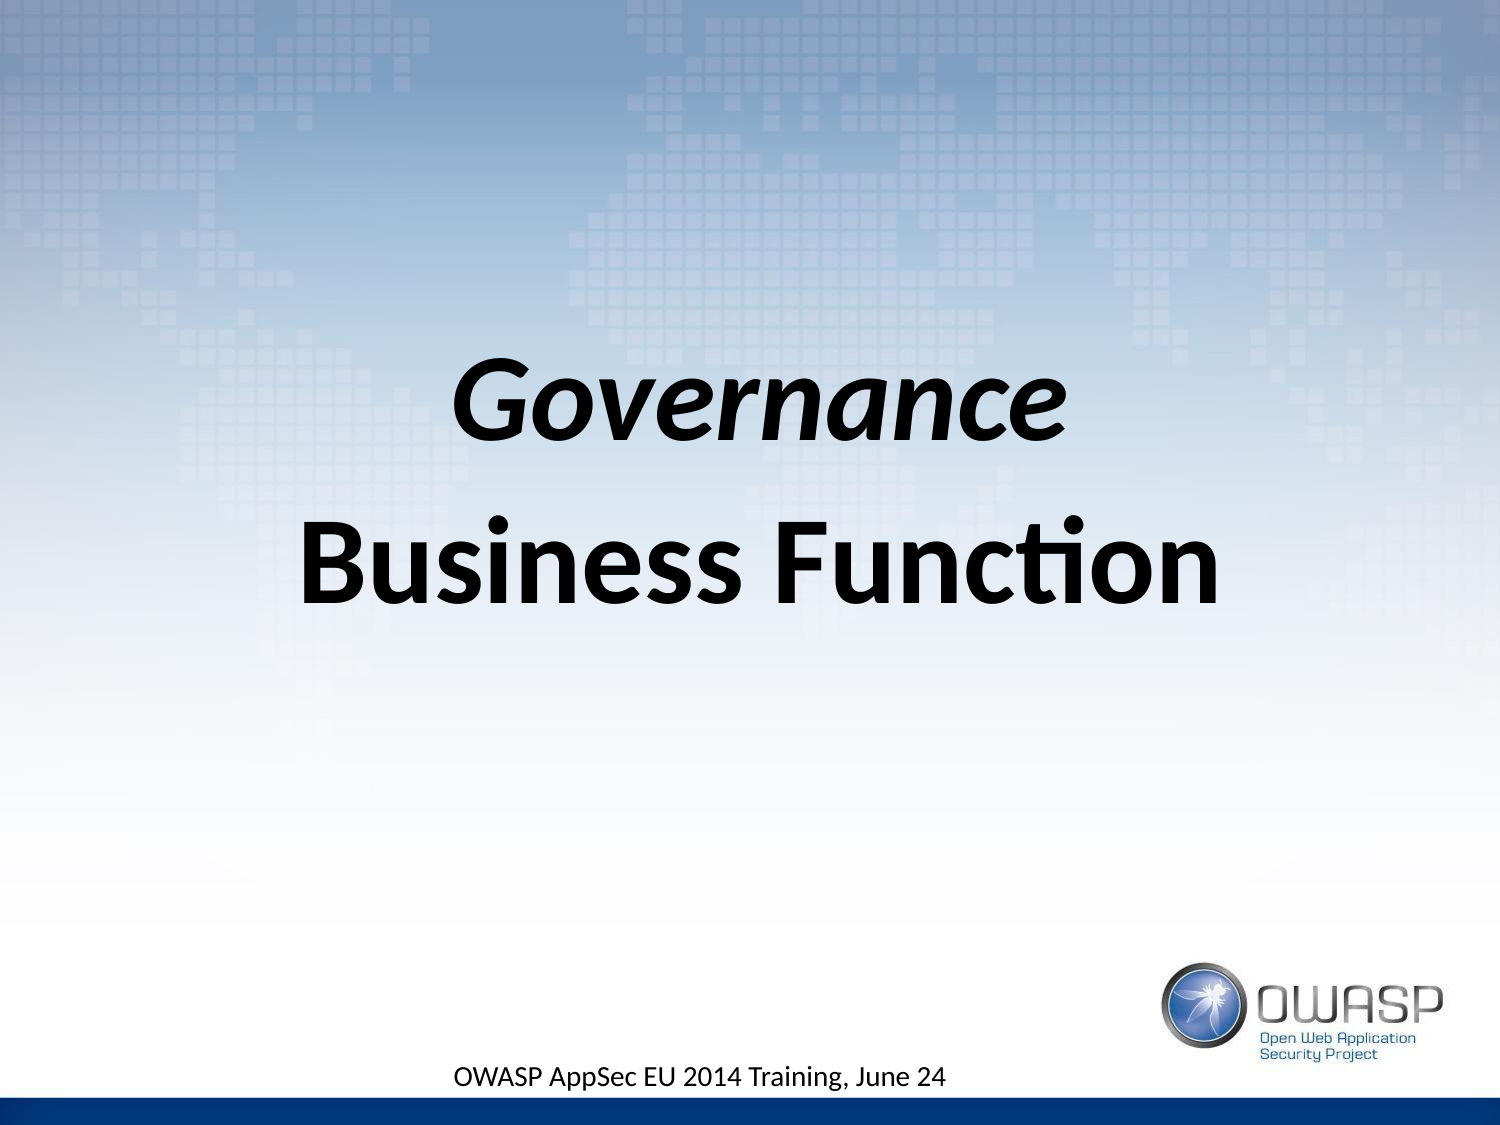

#

Governance
Business Function
OWASP AppSec EU 2014 Training, June 24